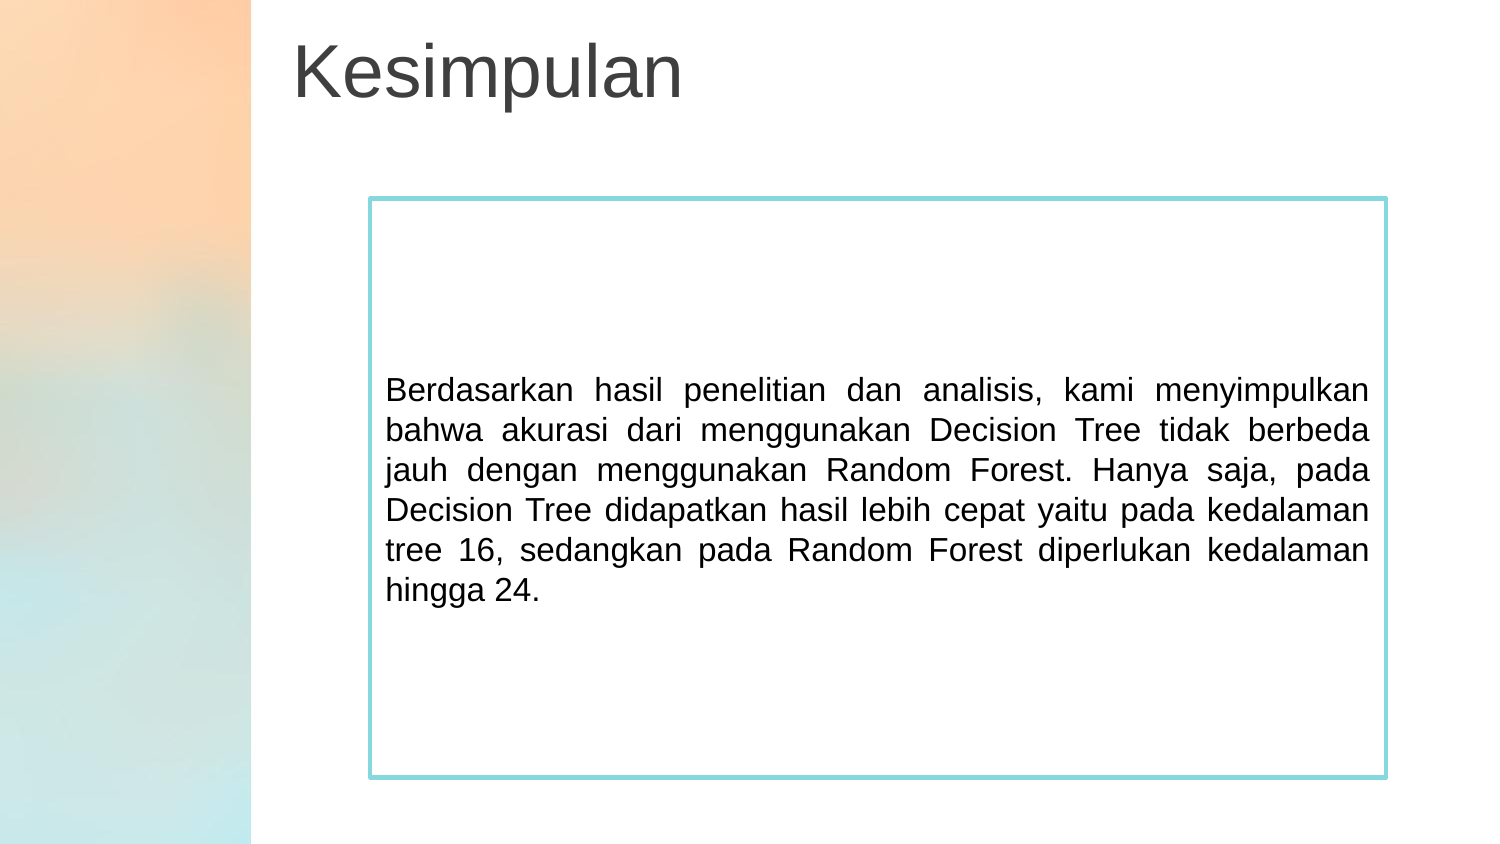

Kesimpulan
Berdasarkan hasil penelitian dan analisis, kami menyimpulkan bahwa akurasi dari menggunakan Decision Tree tidak berbeda jauh dengan menggunakan Random Forest. Hanya saja, pada Decision Tree didapatkan hasil lebih cepat yaitu pada kedalaman tree 16, sedangkan pada Random Forest diperlukan kedalaman hingga 24.